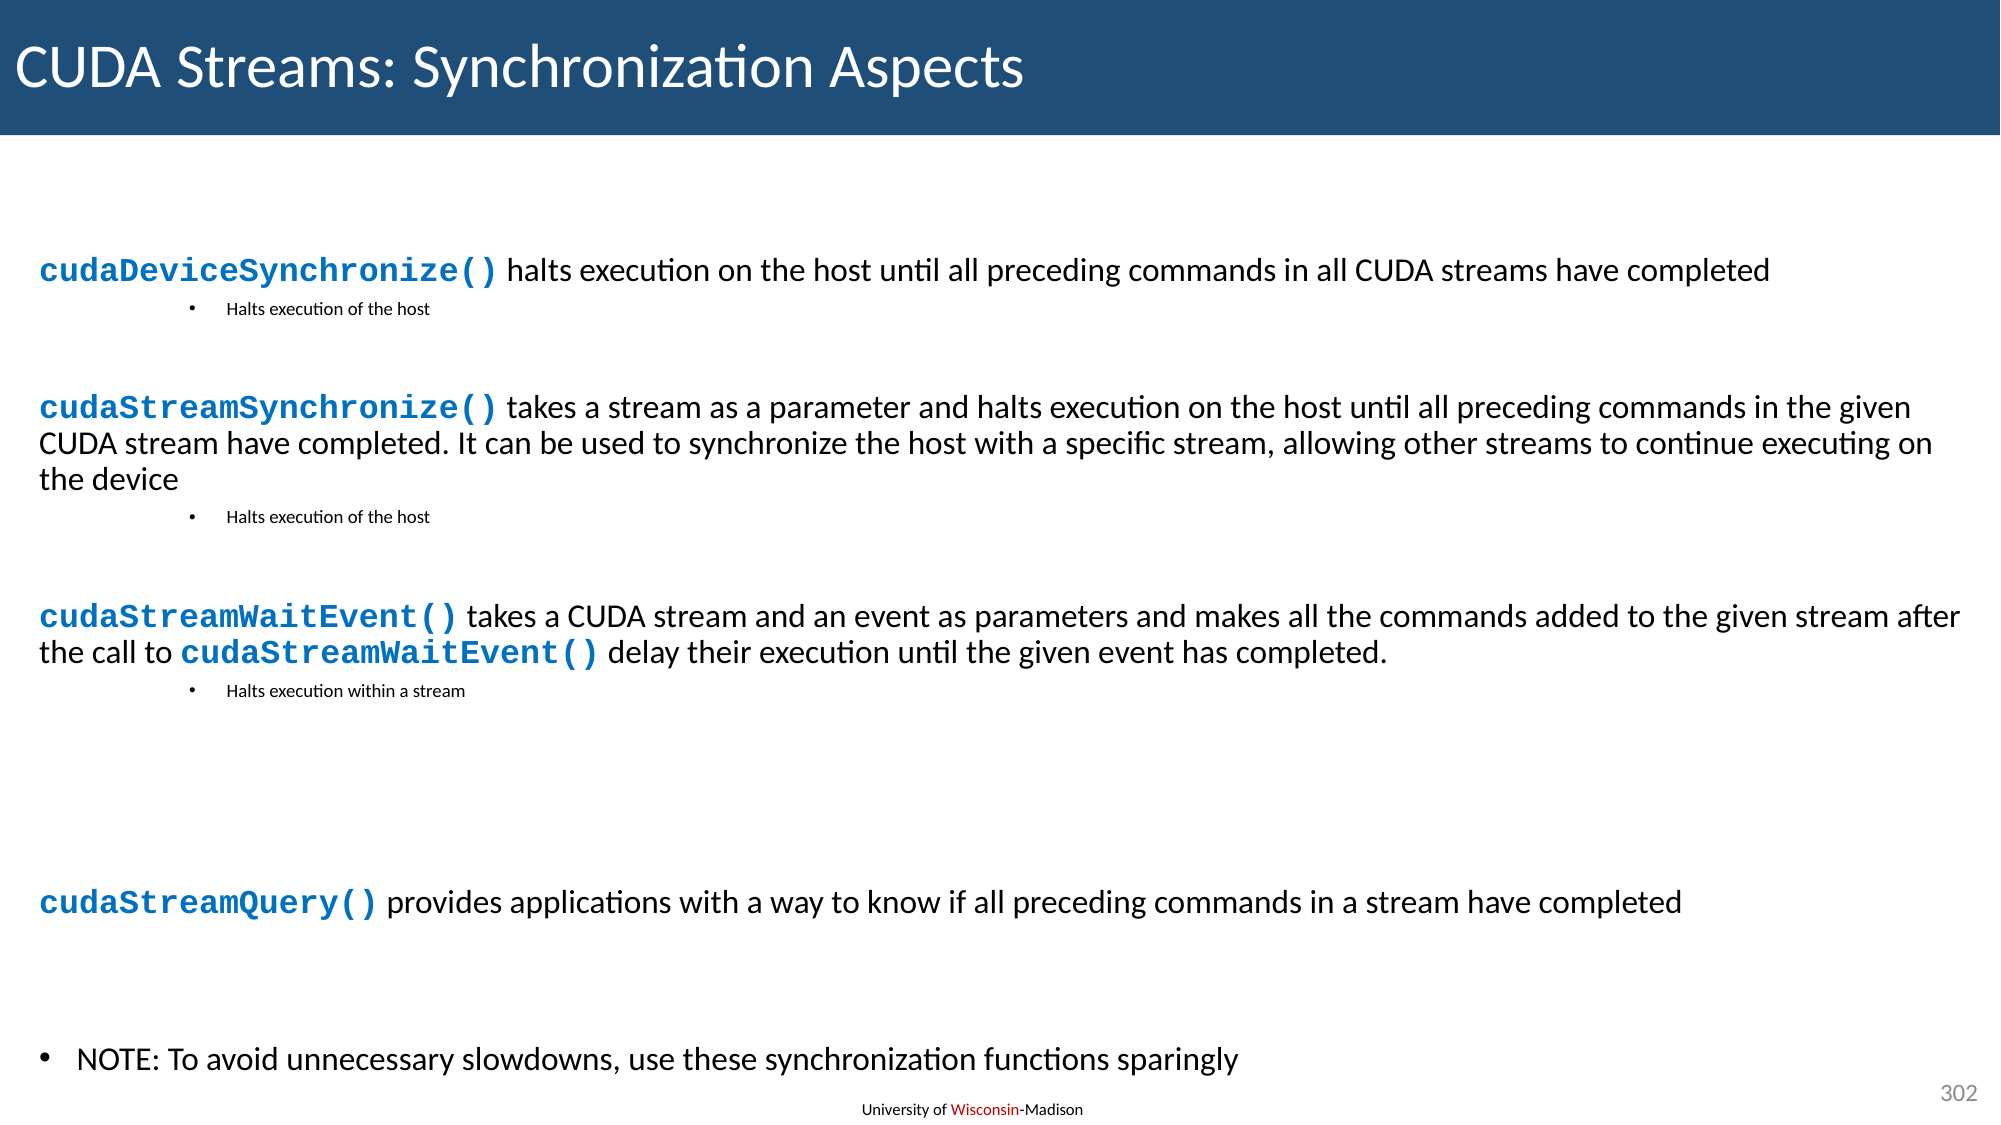

# CUDA Streams: Synchronization Aspects
cudaDeviceSynchronize() halts execution on the host until all preceding commands in all CUDA streams have completed
Halts execution of the host

cudaStreamSynchronize() takes a stream as a parameter and halts execution on the host until all preceding commands in the given CUDA stream have completed. It can be used to synchronize the host with a specific stream, allowing other streams to continue executing on the device
Halts execution of the host

cudaStreamWaitEvent() takes a CUDA stream and an event as parameters and makes all the commands added to the given stream after the call to cudaStreamWaitEvent() delay their execution until the given event has completed.
Halts execution within a stream

cudaStreamQuery() provides applications with a way to know if all preceding commands in a stream have completed

NOTE: To avoid unnecessary slowdowns, use these synchronization functions sparingly
302